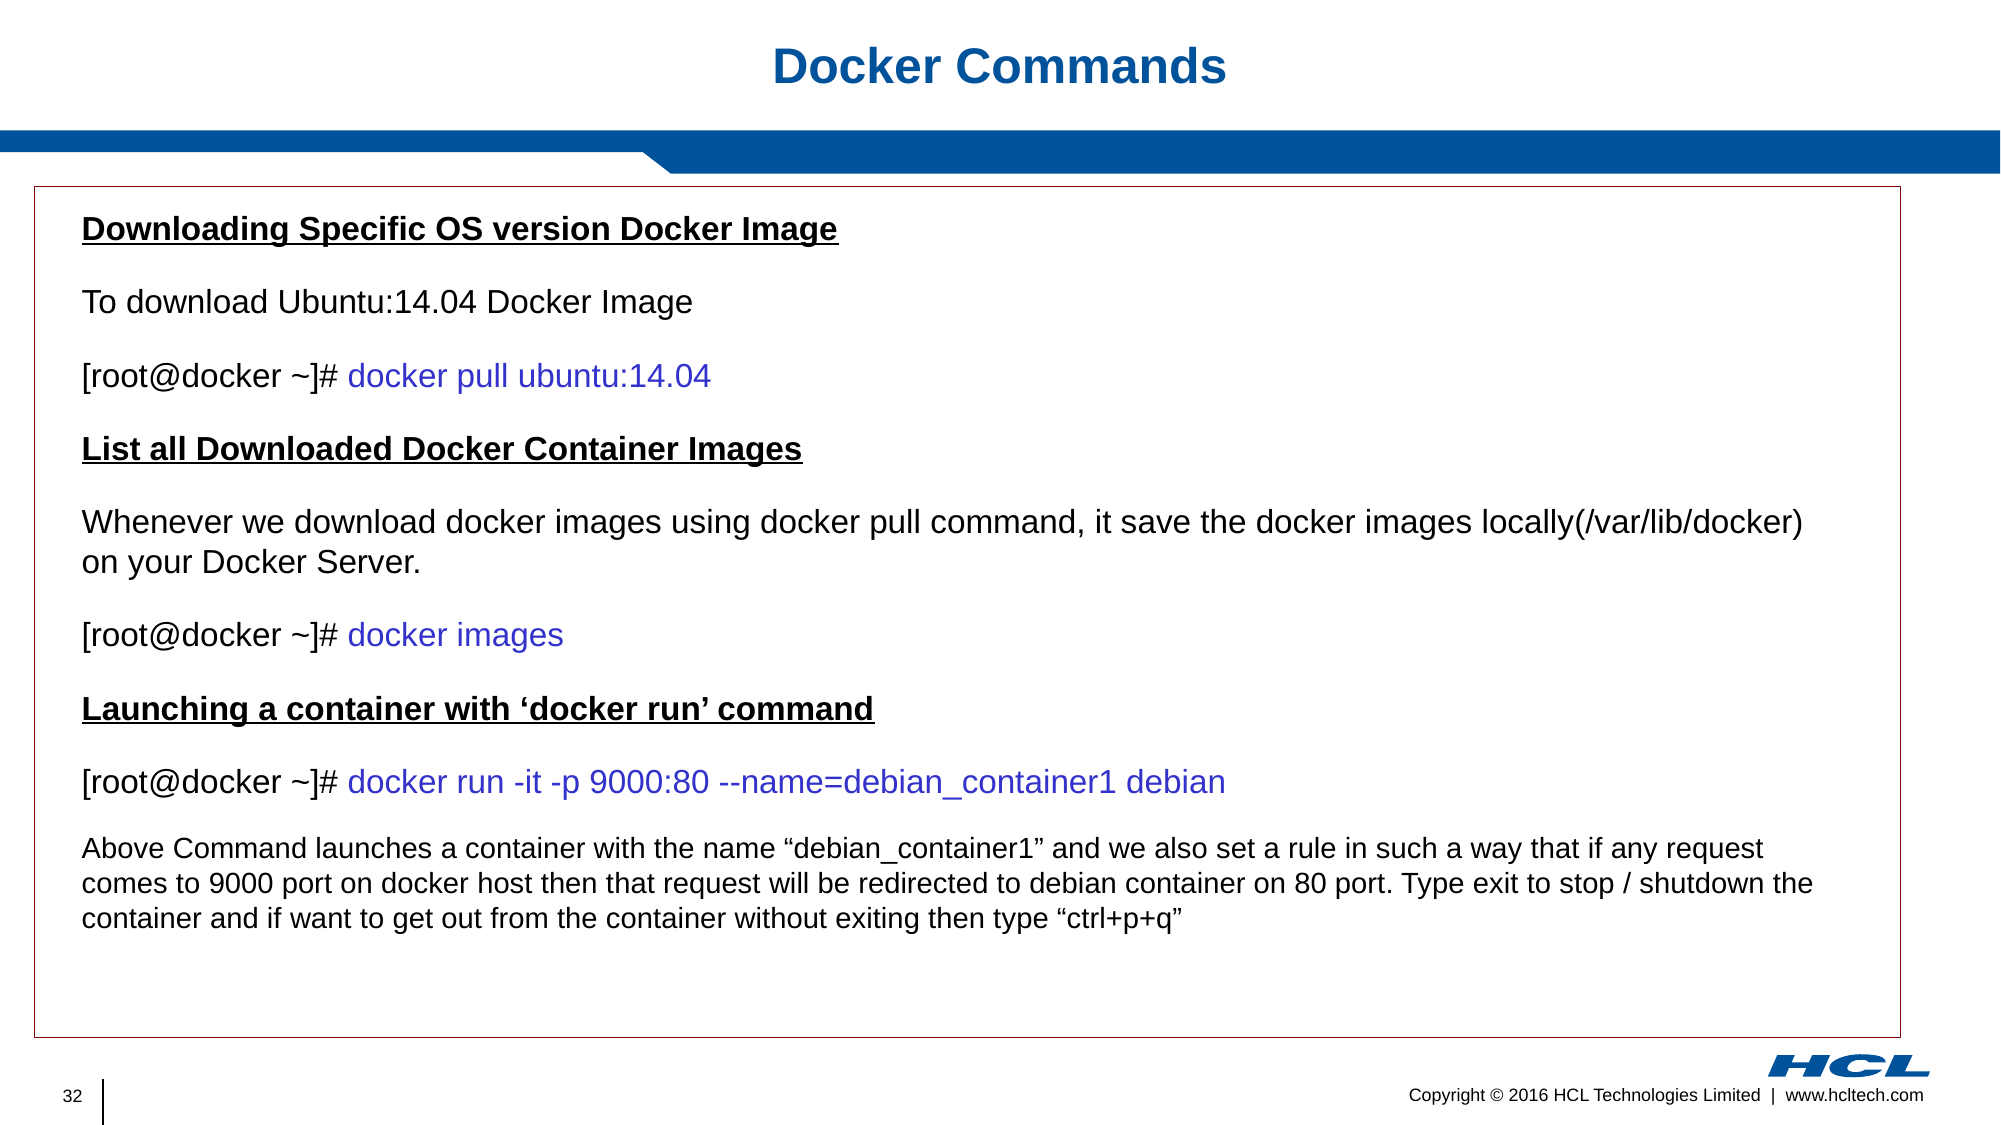

# Docker Commands

Downloading Specific OS version Docker Image
To download Ubuntu:14.04 Docker Image
[root@docker ~]# docker pull ubuntu:14.04
List all Downloaded Docker Container Images
Whenever we download docker images using docker pull command, it save the docker images locally(/var/lib/docker) on your Docker Server.
[root@docker ~]# docker images
Launching a container with ‘docker run’ command
[root@docker ~]# docker run -it -p 9000:80 --name=debian_container1 debian
Above Command launches a container with the name “debian_container1” and we also set a rule in such a way that if any request comes to 9000 port on docker host then that request will be redirected to debian container on 80 port. Type exit to stop / shutdown the container and if want to get out from the container without exiting then type “ctrl+p+q”